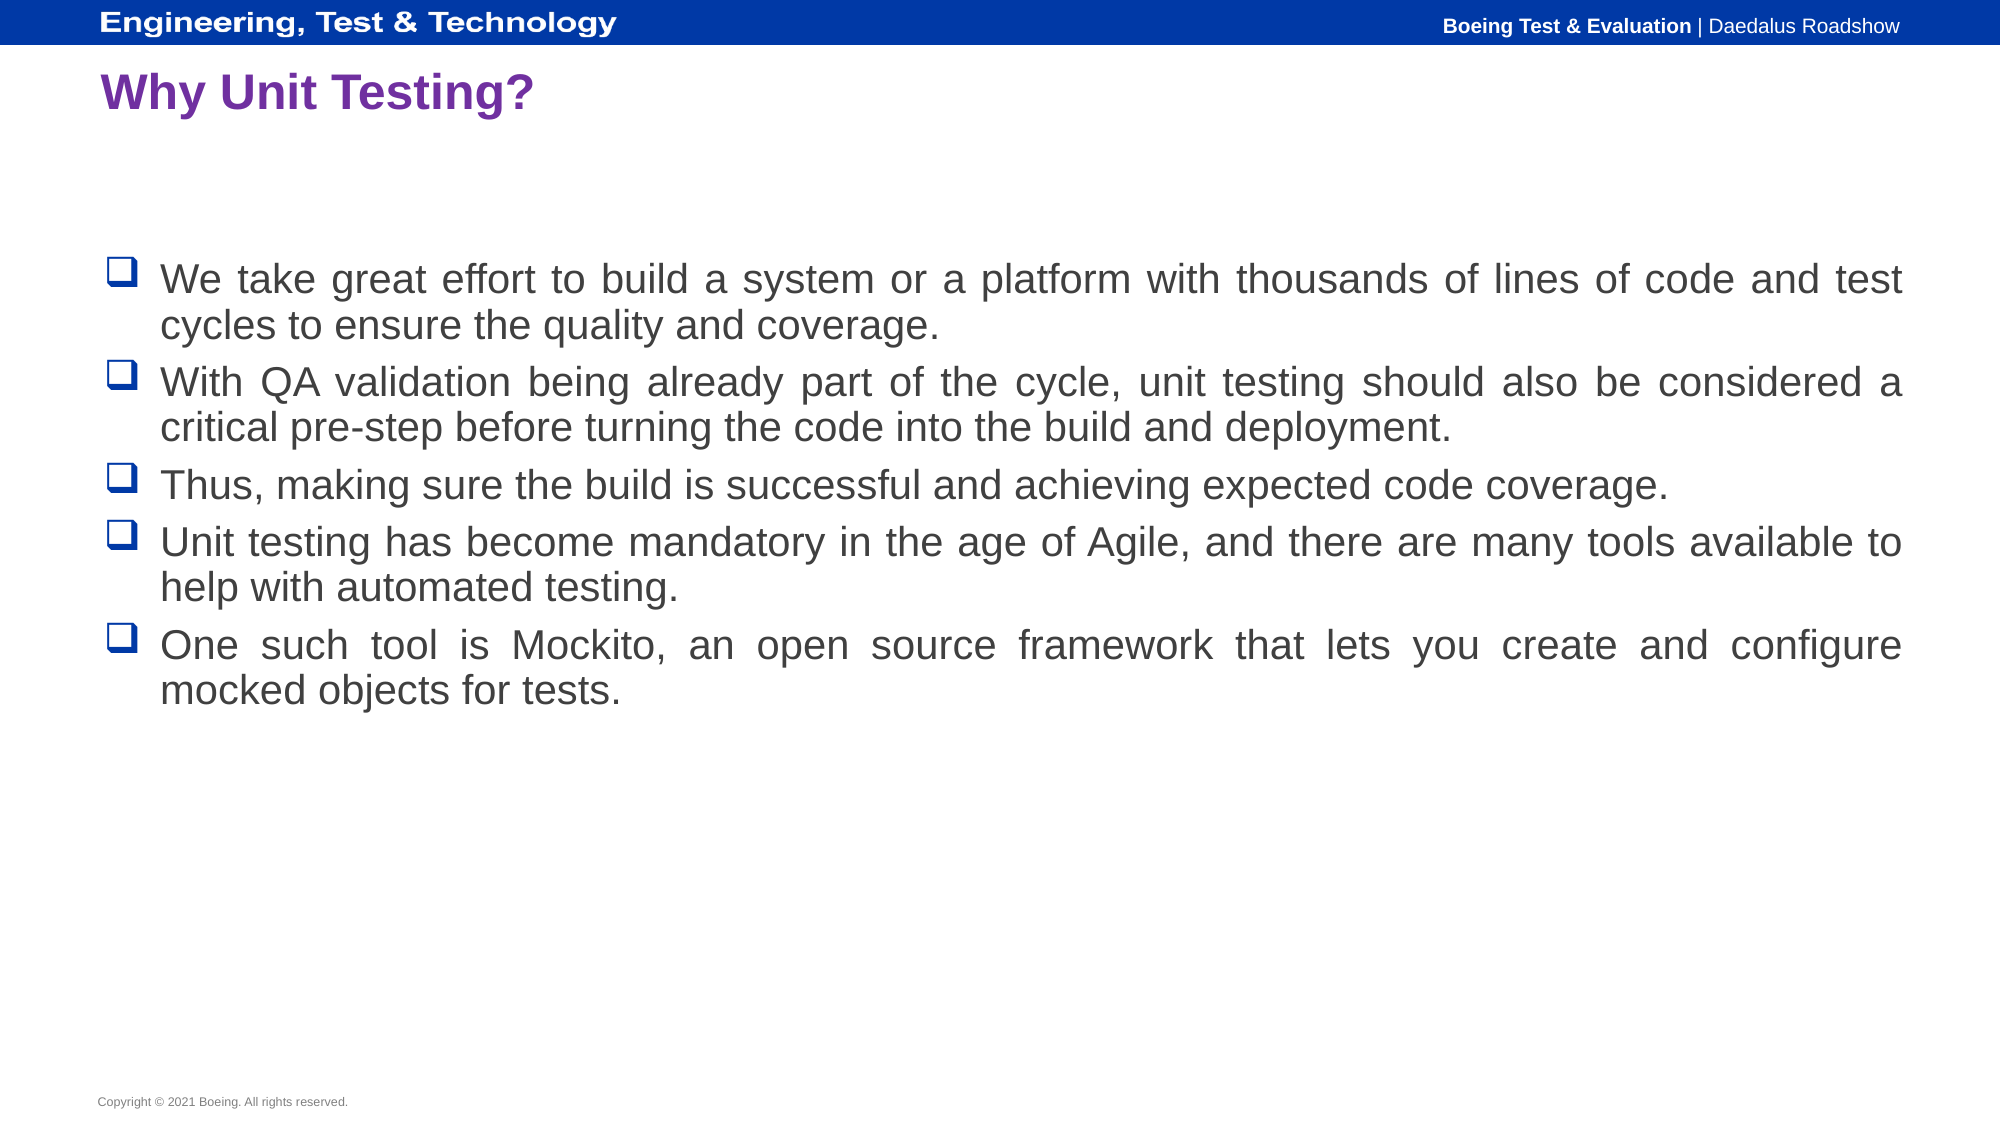

# Why Unit Testing?
We take great effort to build a system or a platform with thousands of lines of code and test cycles to ensure the quality and coverage.
With QA validation being already part of the cycle, unit testing should also be considered a critical pre-step before turning the code into the build and deployment.
Thus, making sure the build is successful and achieving expected code coverage.
Unit testing has become mandatory in the age of Agile, and there are many tools available to help with automated testing.
One such tool is Mockito, an open source framework that lets you create and configure mocked objects for tests.